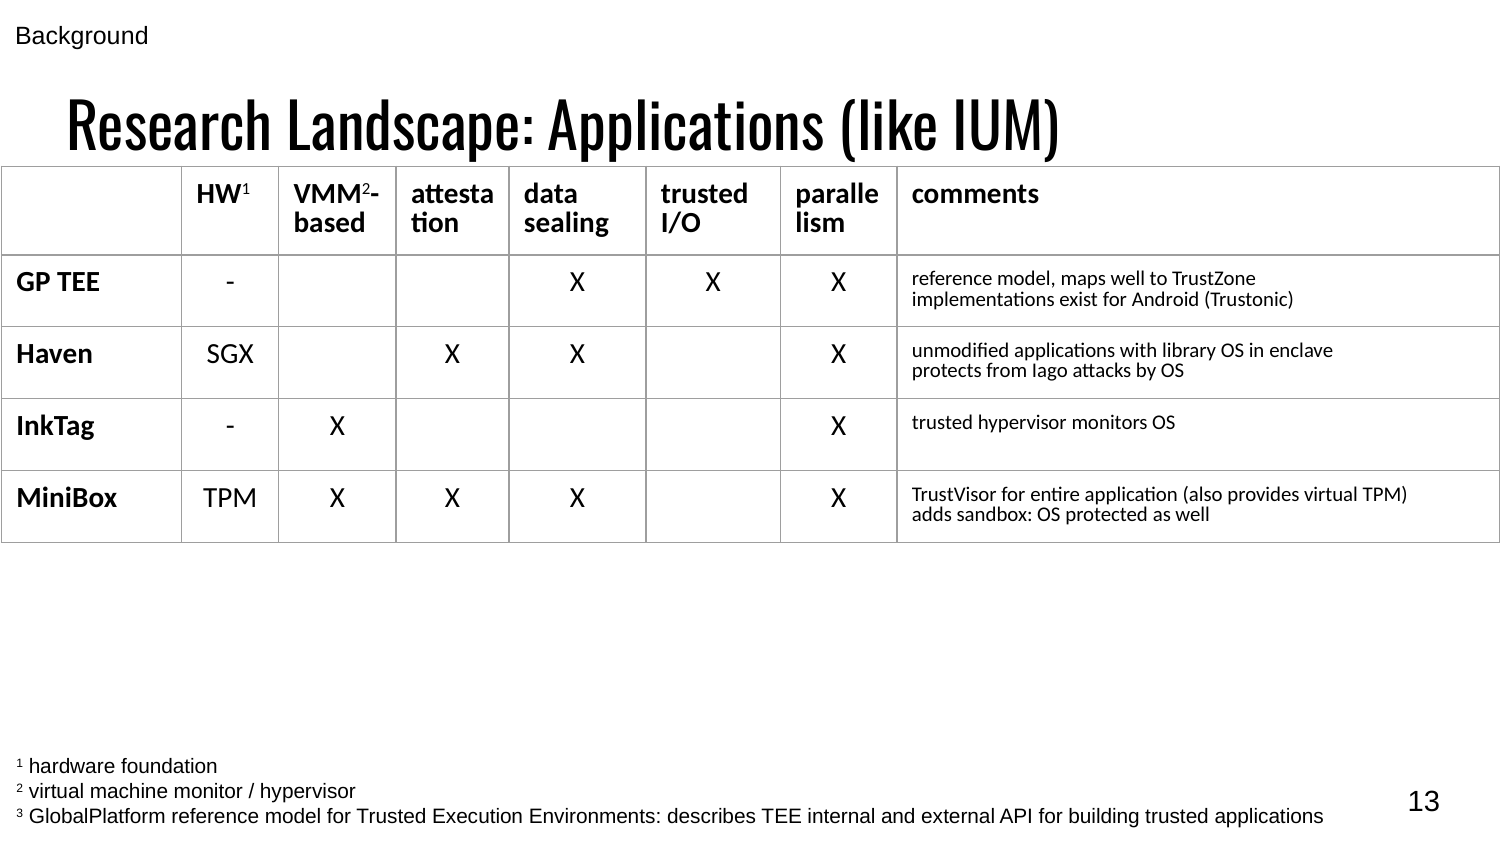

Background
# Research Landscape: Applications (like IUM)
|  | HW1 | VMM2-based | attestation | data sealing | trusted I/O | parallelism | comments |
| --- | --- | --- | --- | --- | --- | --- | --- |
| GP TEE3 | - |  |  | X | X | X | reference model, maps well to TrustZone implementations exist for Android (Trustonic) |
| Haven | SGX |  | X | X |  | X | unmodified applications with library OS in enclave protects from Iago attacks by OS |
| InkTag | - | X |  |  |  | X | trusted hypervisor monitors OS |
| MiniBox | TPM | X | X | X |  | X | TrustVisor for entire application (also provides virtual TPM) adds sandbox: OS protected as well |
1 hardware foundation
2 virtual machine monitor / hypervisor
3 GlobalPlatform reference model for Trusted Execution Environments: describes TEE internal and external API for building trusted applications
13